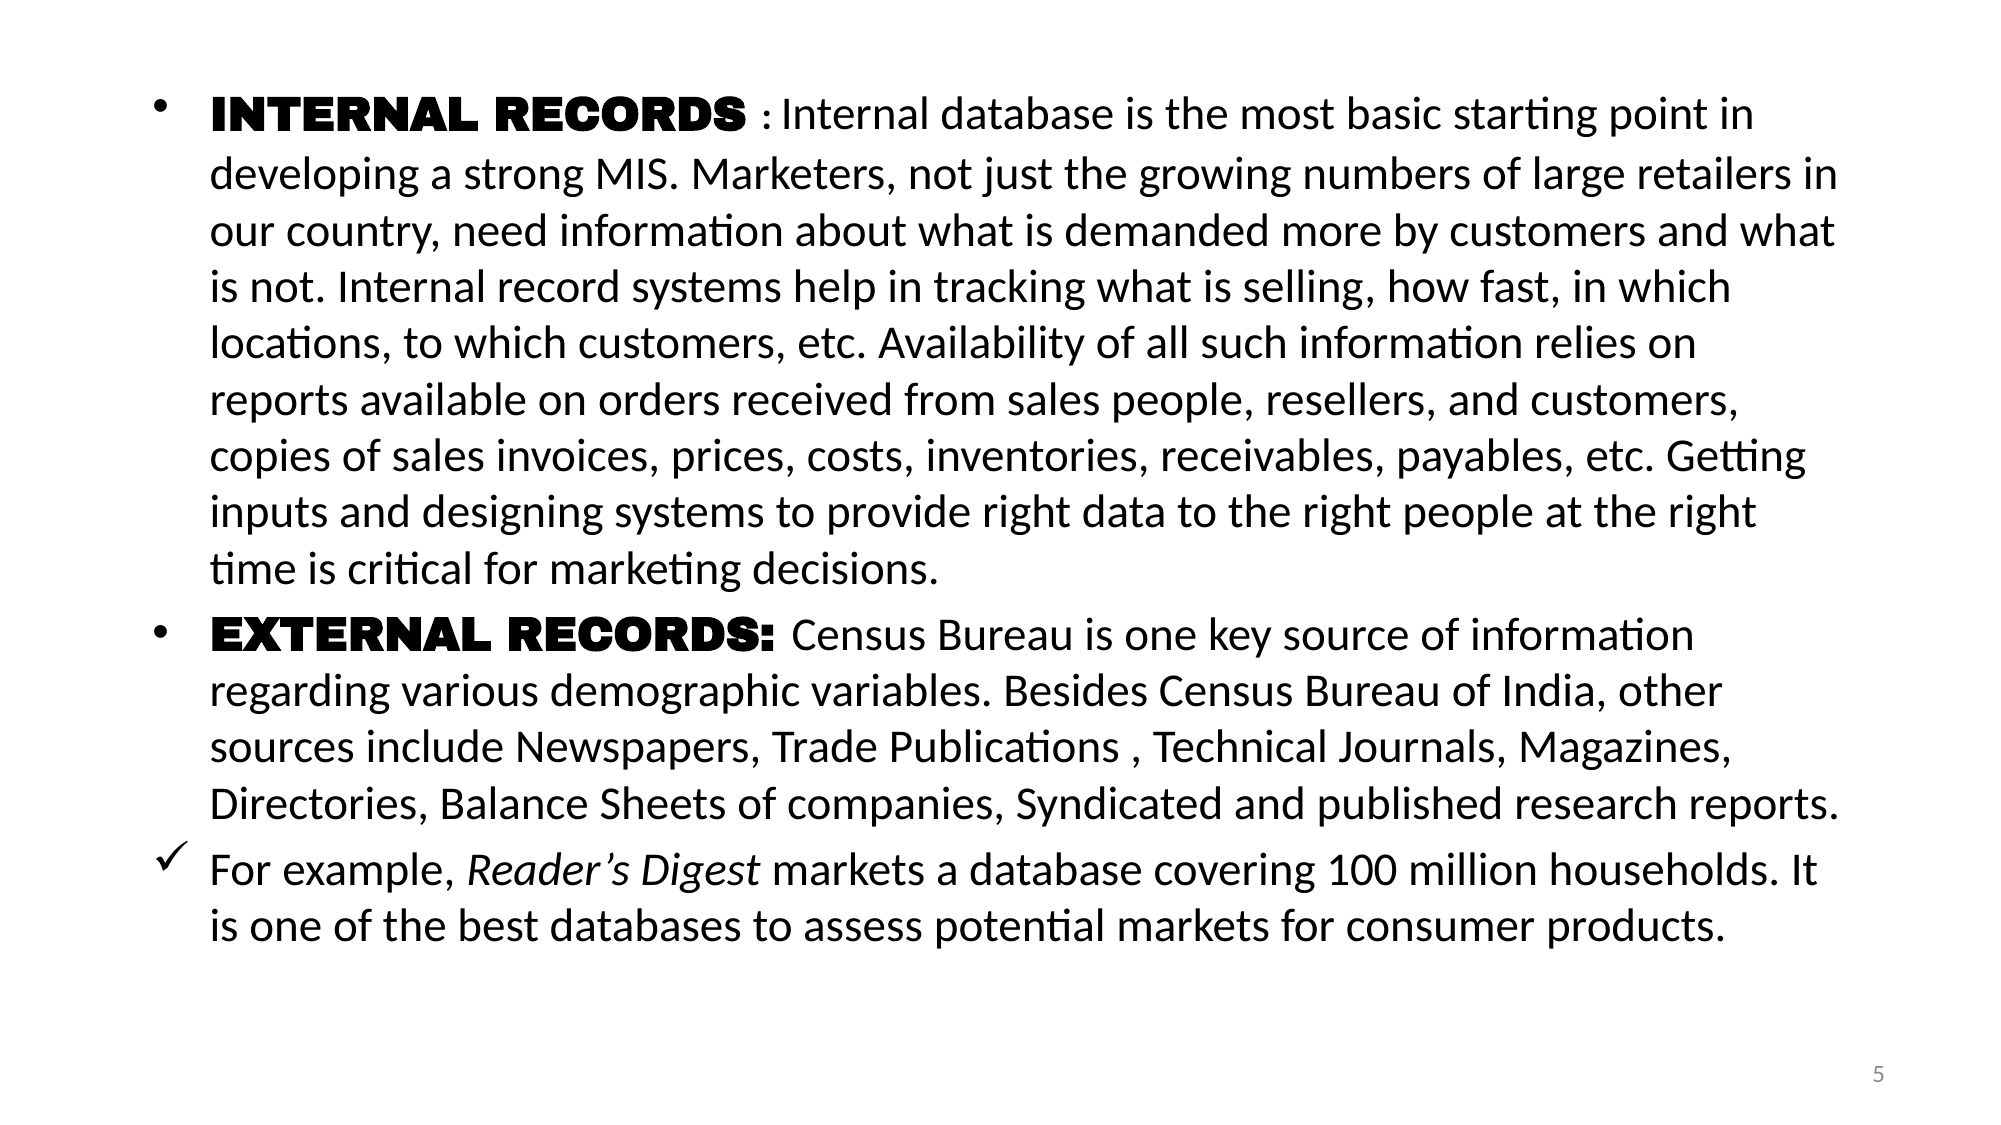

INTERNAL RECORDS : Internal database is the most basic starting point in developing a strong MIS. Marketers, not just the growing numbers of large retailers in our country, need information about what is demanded more by customers and what is not. Internal record systems help in tracking what is selling, how fast, in which locations, to which customers, etc. Availability of all such information relies on reports available on orders received from sales people, resellers, and customers, copies of sales invoices, prices, costs, inventories, receivables, payables, etc. Getting inputs and designing systems to provide right data to the right people at the right time is critical for marketing decisions.
EXTERNAL RECORDS: Census Bureau is one key source of information regarding various demographic variables. Besides Census Bureau of India, other sources include Newspapers, Trade Publications , Technical Journals, Magazines, Directories, Balance Sheets of companies, Syndicated and published research reports.
For example, Reader’s Digest markets a database covering 100 million households. It is one of the best databases to assess potential markets for consumer products.
5